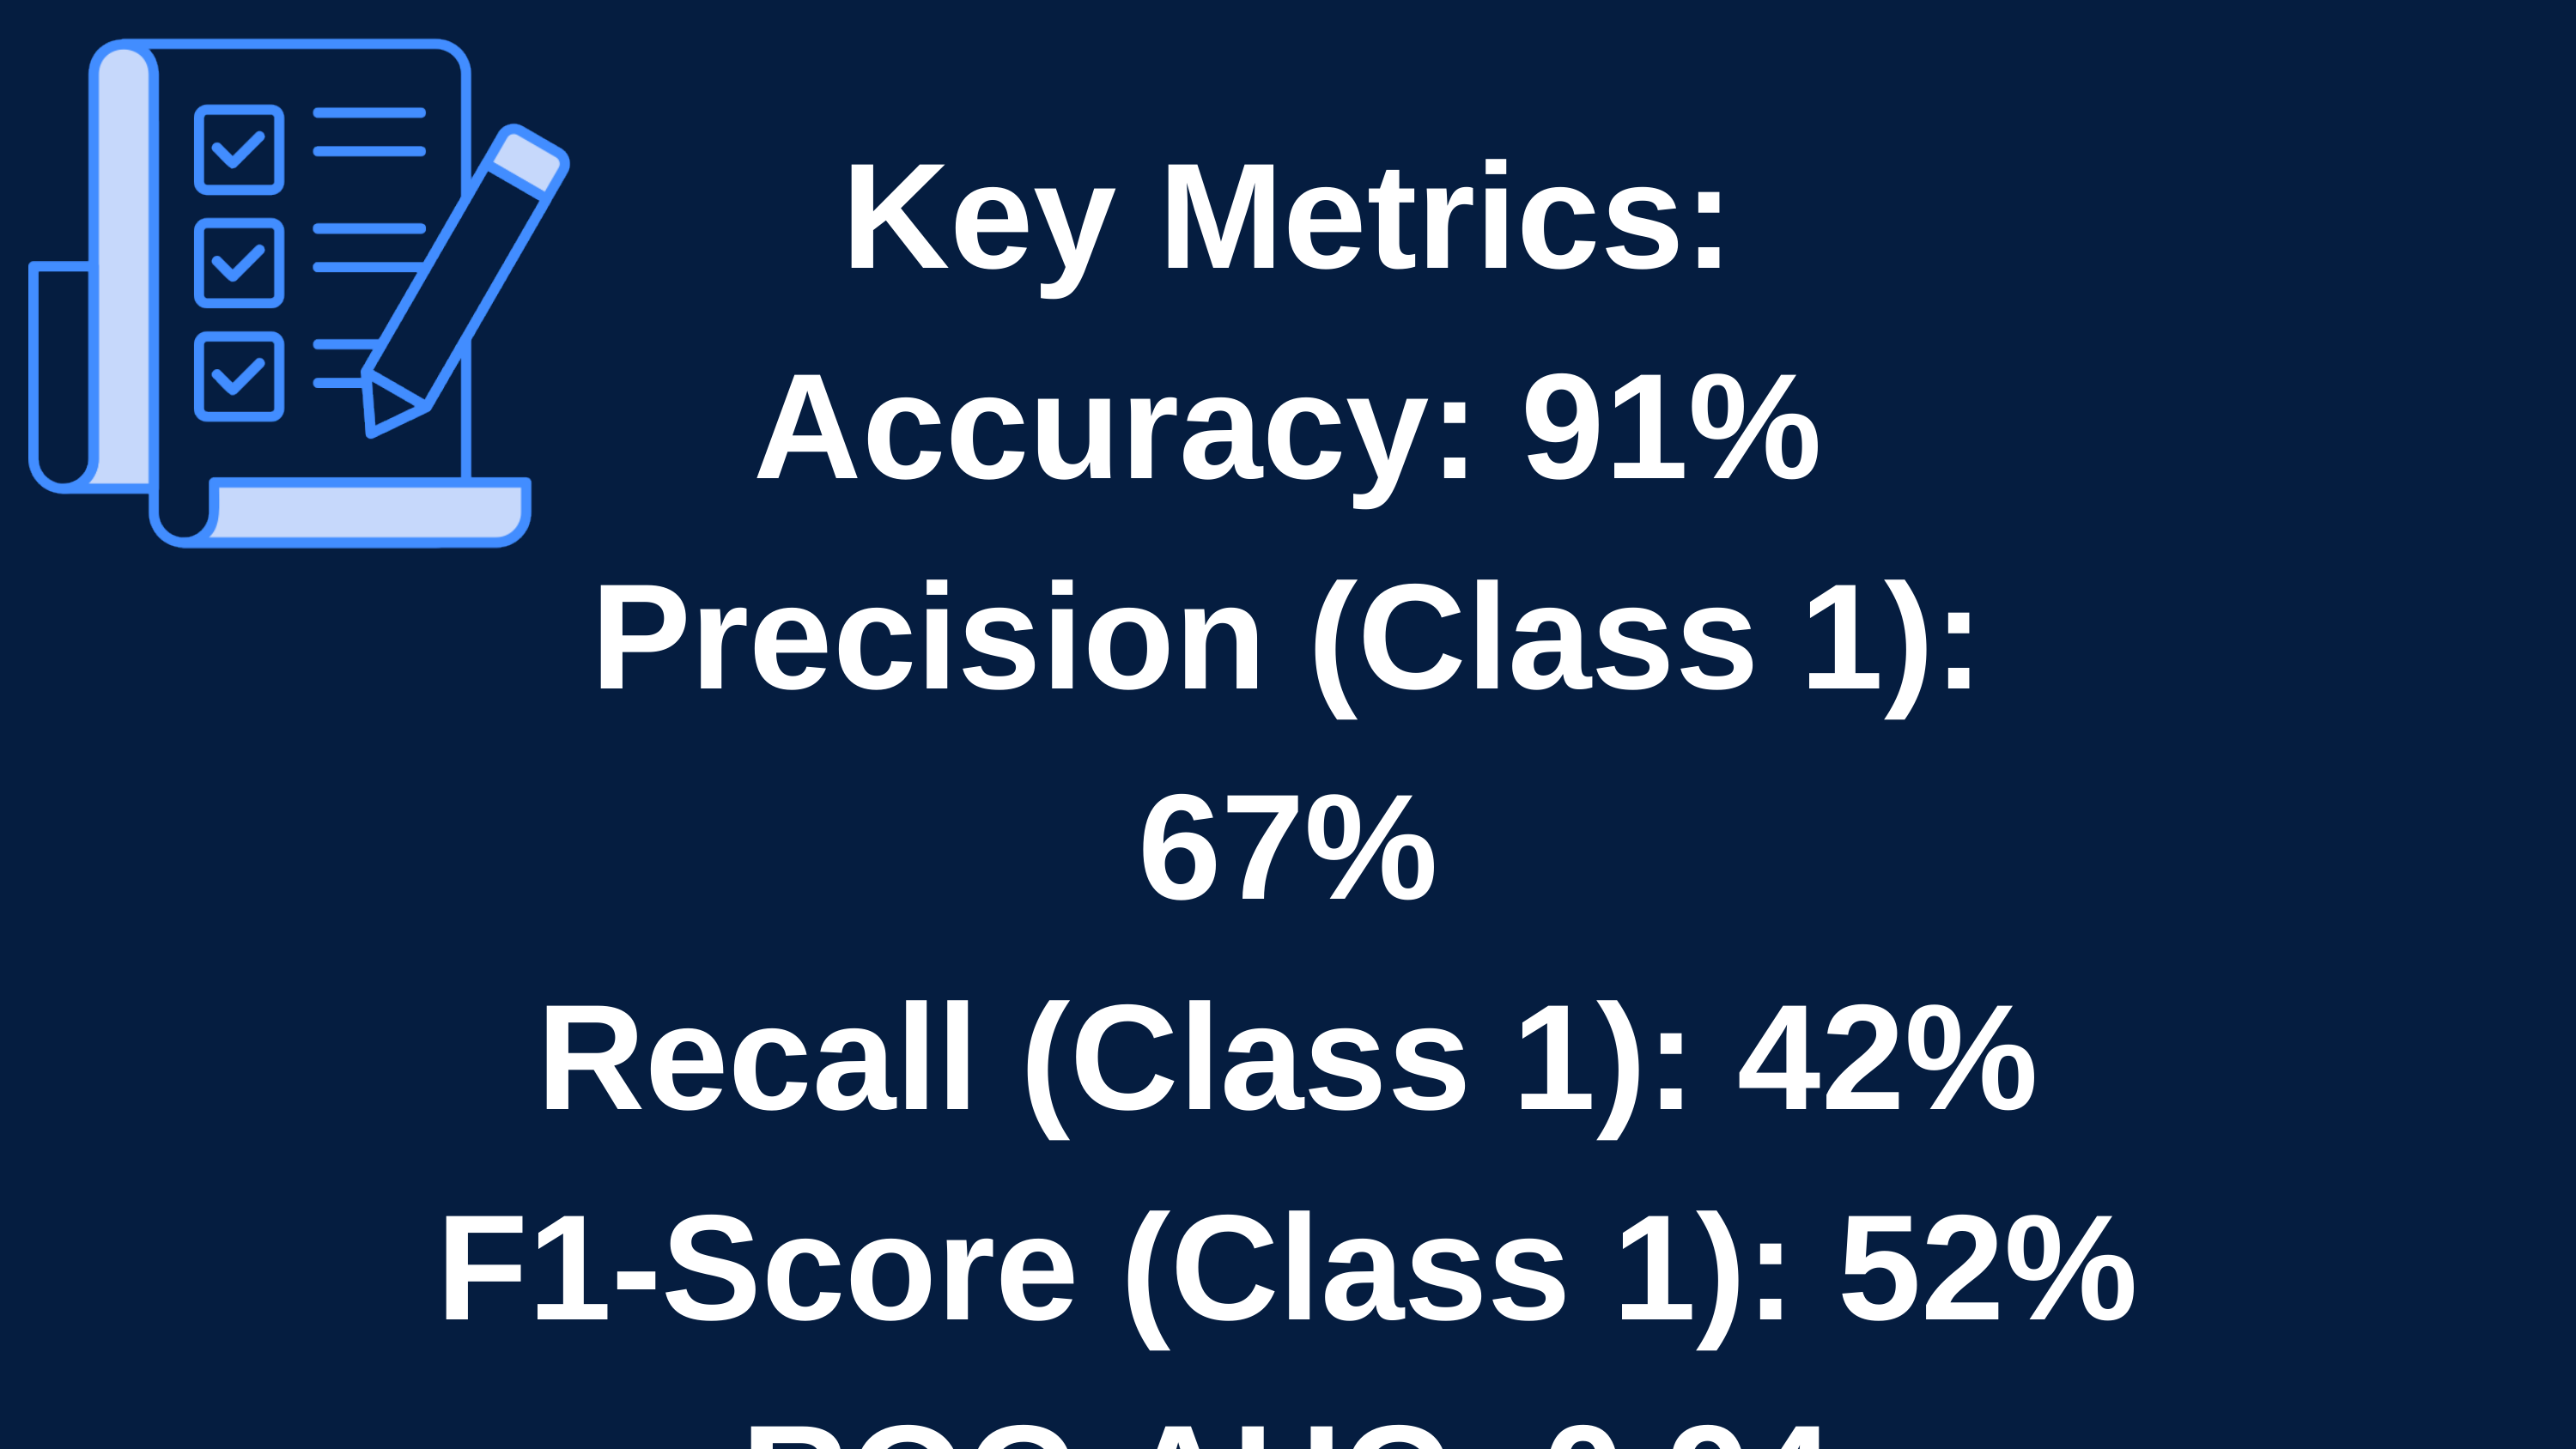

Key Metrics:
Accuracy: 91%
Precision (Class 1): 67%
Recall (Class 1): 42%
F1-Score (Class 1): 52%
ROC-AUC: 0.94